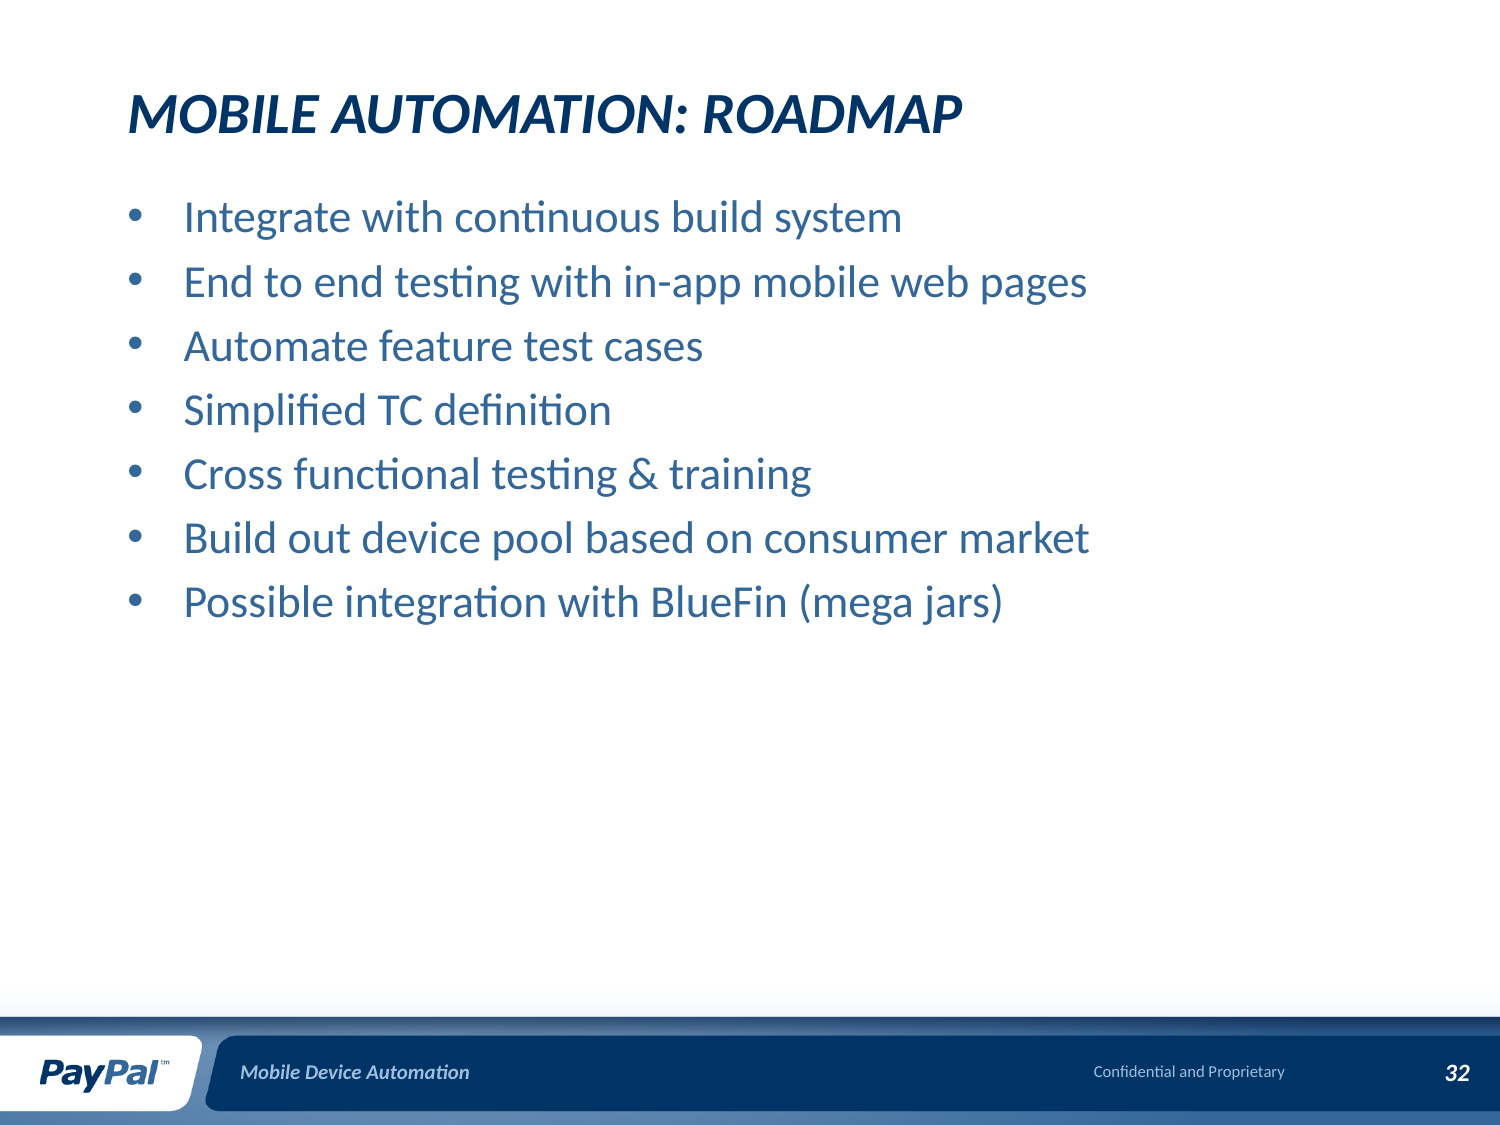

# Mobile Automation: RoadMaP
Integrate with continuous build system
End to end testing with in-app mobile web pages
Automate feature test cases
Simplified TC definition
Cross functional testing & training
Build out device pool based on consumer market
Possible integration with BlueFin (mega jars)

Mobile Device Automation
32